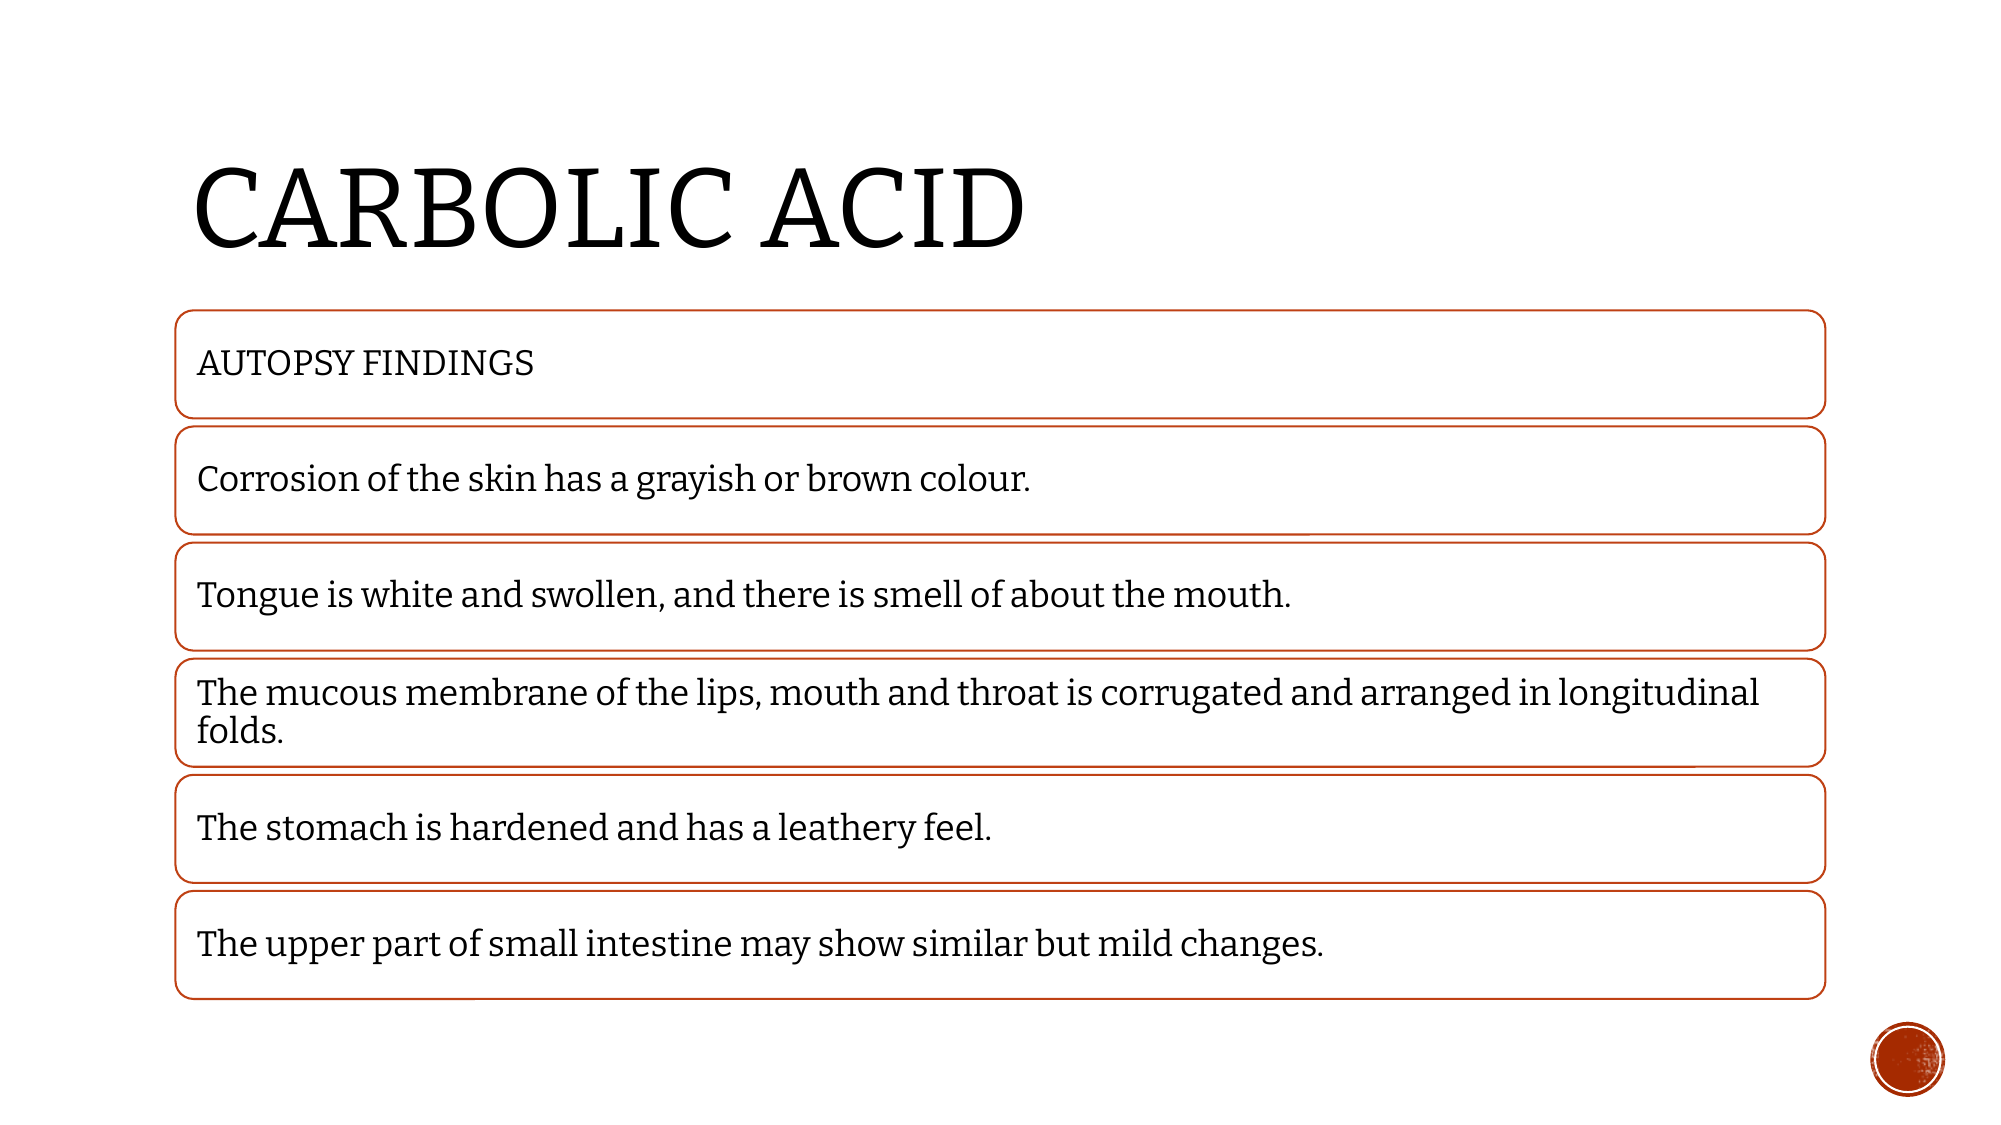

# CARBOLIC ACID
AUTOPSY FINDINGS
Corrosion of the skin has a grayish or brown colour.
Tongue is white and swollen, and there is smell of about the mouth.
The mucous membrane of the lips, mouth and throat is corrugated and arranged in longitudinal folds.
The stomach is hardened and has a leathery feel.
The upper part of small intestine may show similar but mild changes.